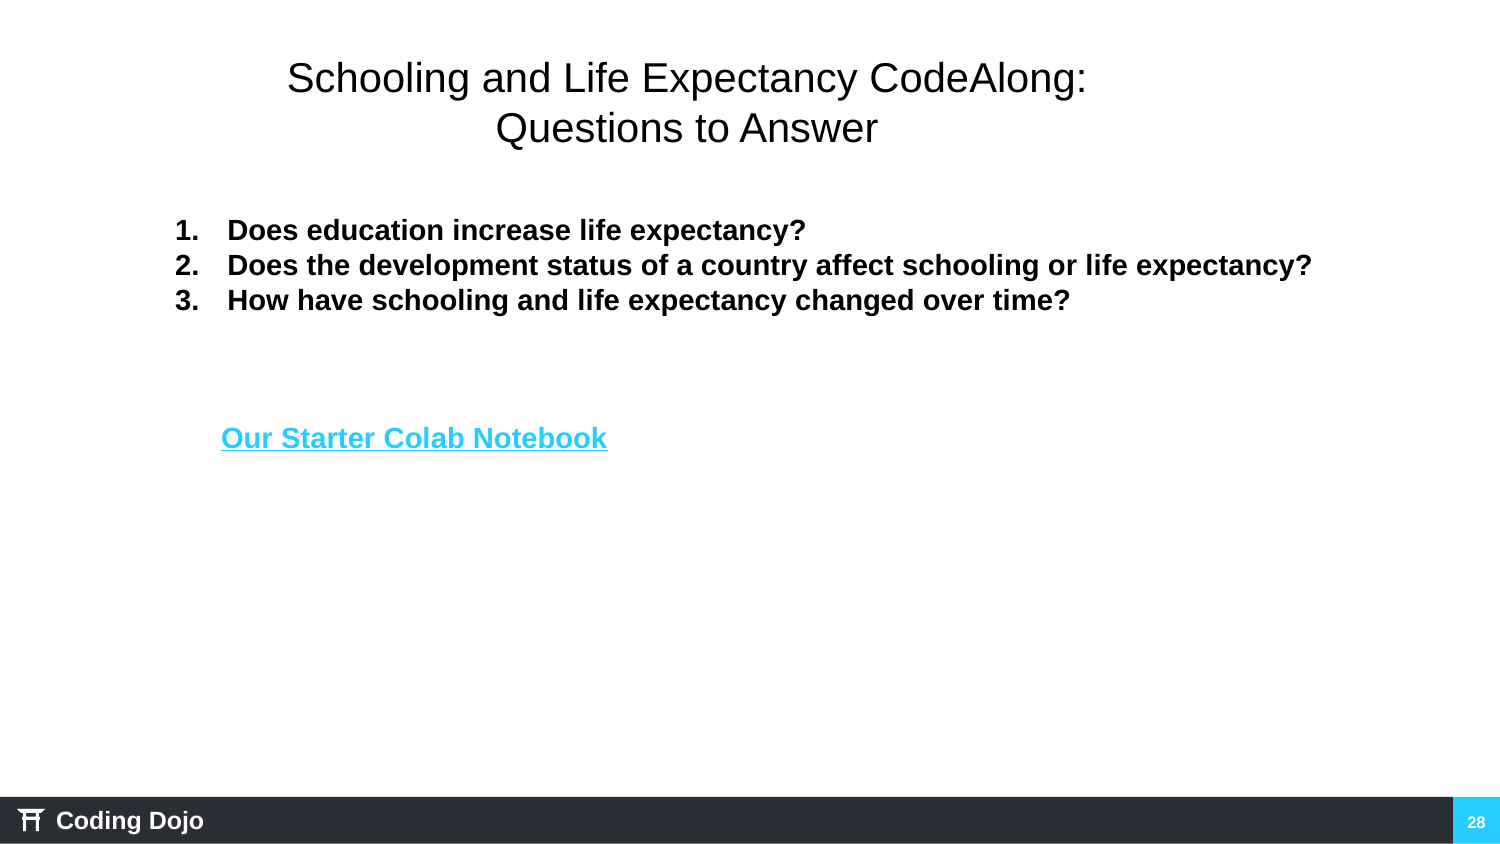

Schooling and Life Expectancy CodeAlong:
Questions to Answer

Does education increase life expectancy?
Does the development status of a country affect schooling or life expectancy?
How have schooling and life expectancy changed over time?

Our Starter Colab Notebook